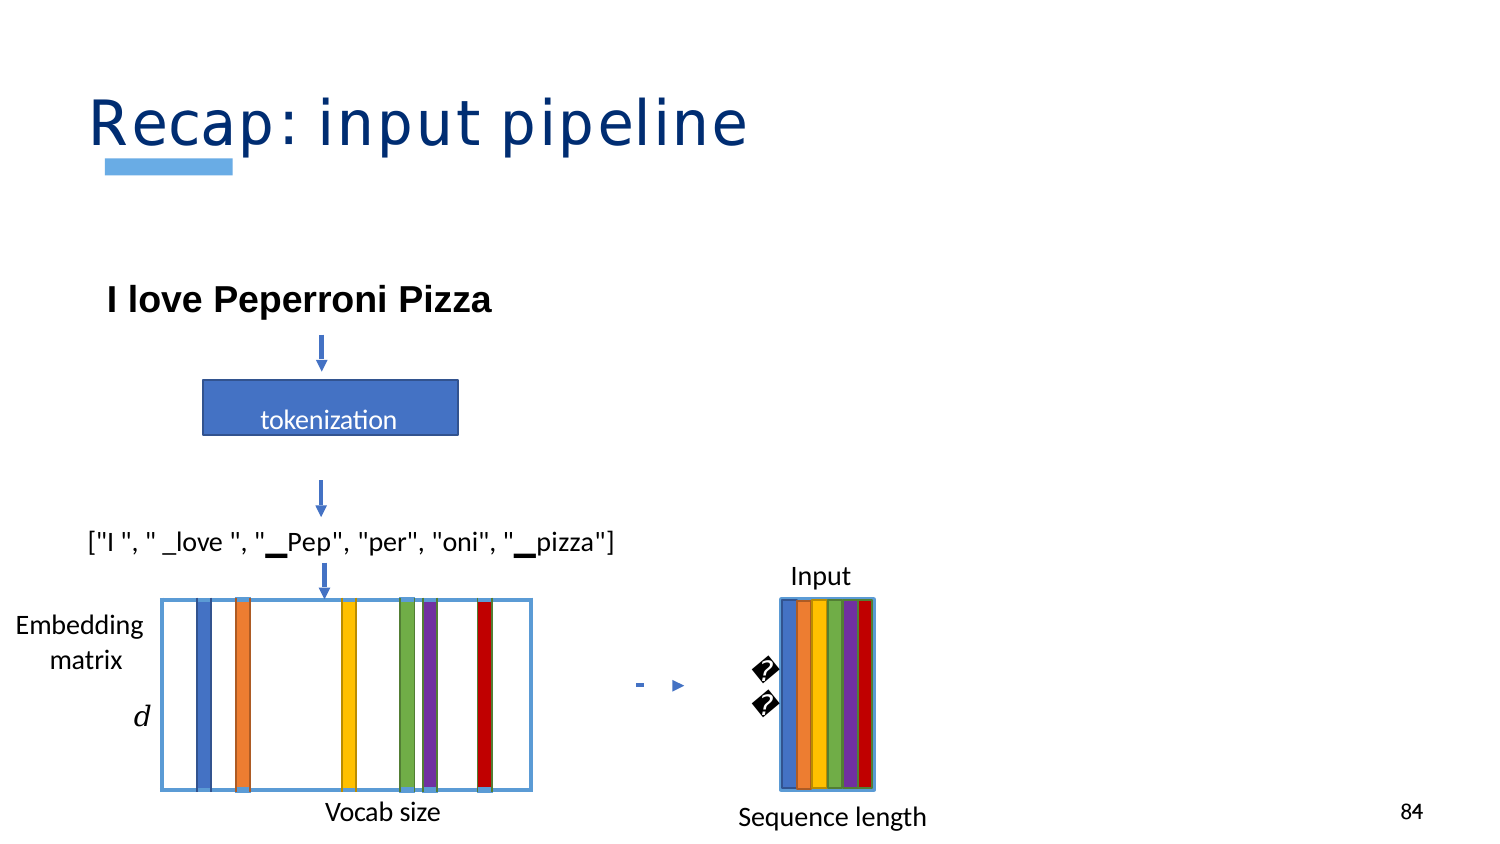

# Recap: input pipeline

I love Peperroni Pizza

tokenization

["I ", " _love ", "▁Pep", "per", "oni", "▁pizza"]
Input

|  |  |  |  |  |  |  |  |  |  |  |  |  |
| --- | --- | --- | --- | --- | --- | --- | --- | --- | --- | --- | --- | --- |
Embedding  matrix
𝑑

𝑑

I
n
p
ut
Vocab size
Sequence length